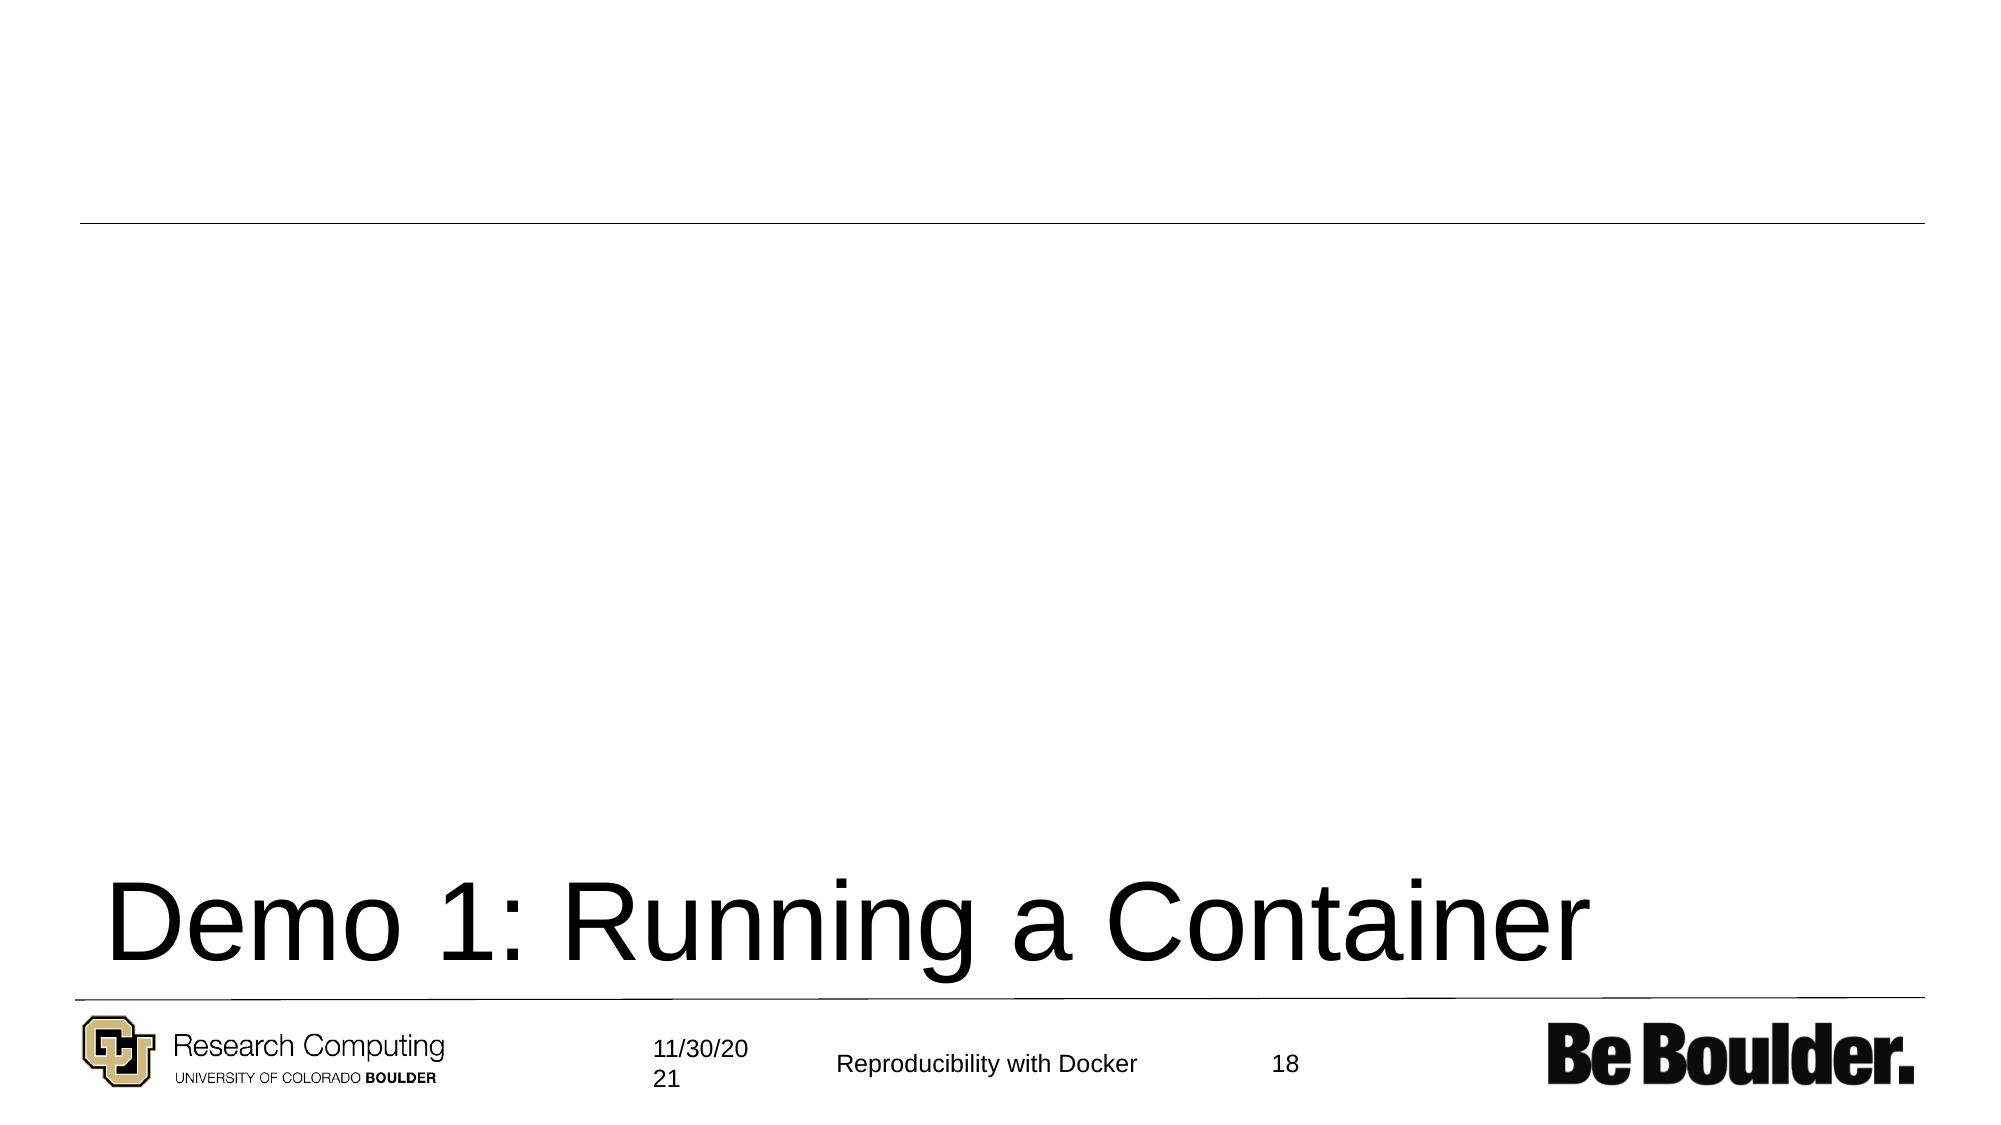

# Demo 1: Running a Container
11/30/2021
18
Reproducibility with Docker